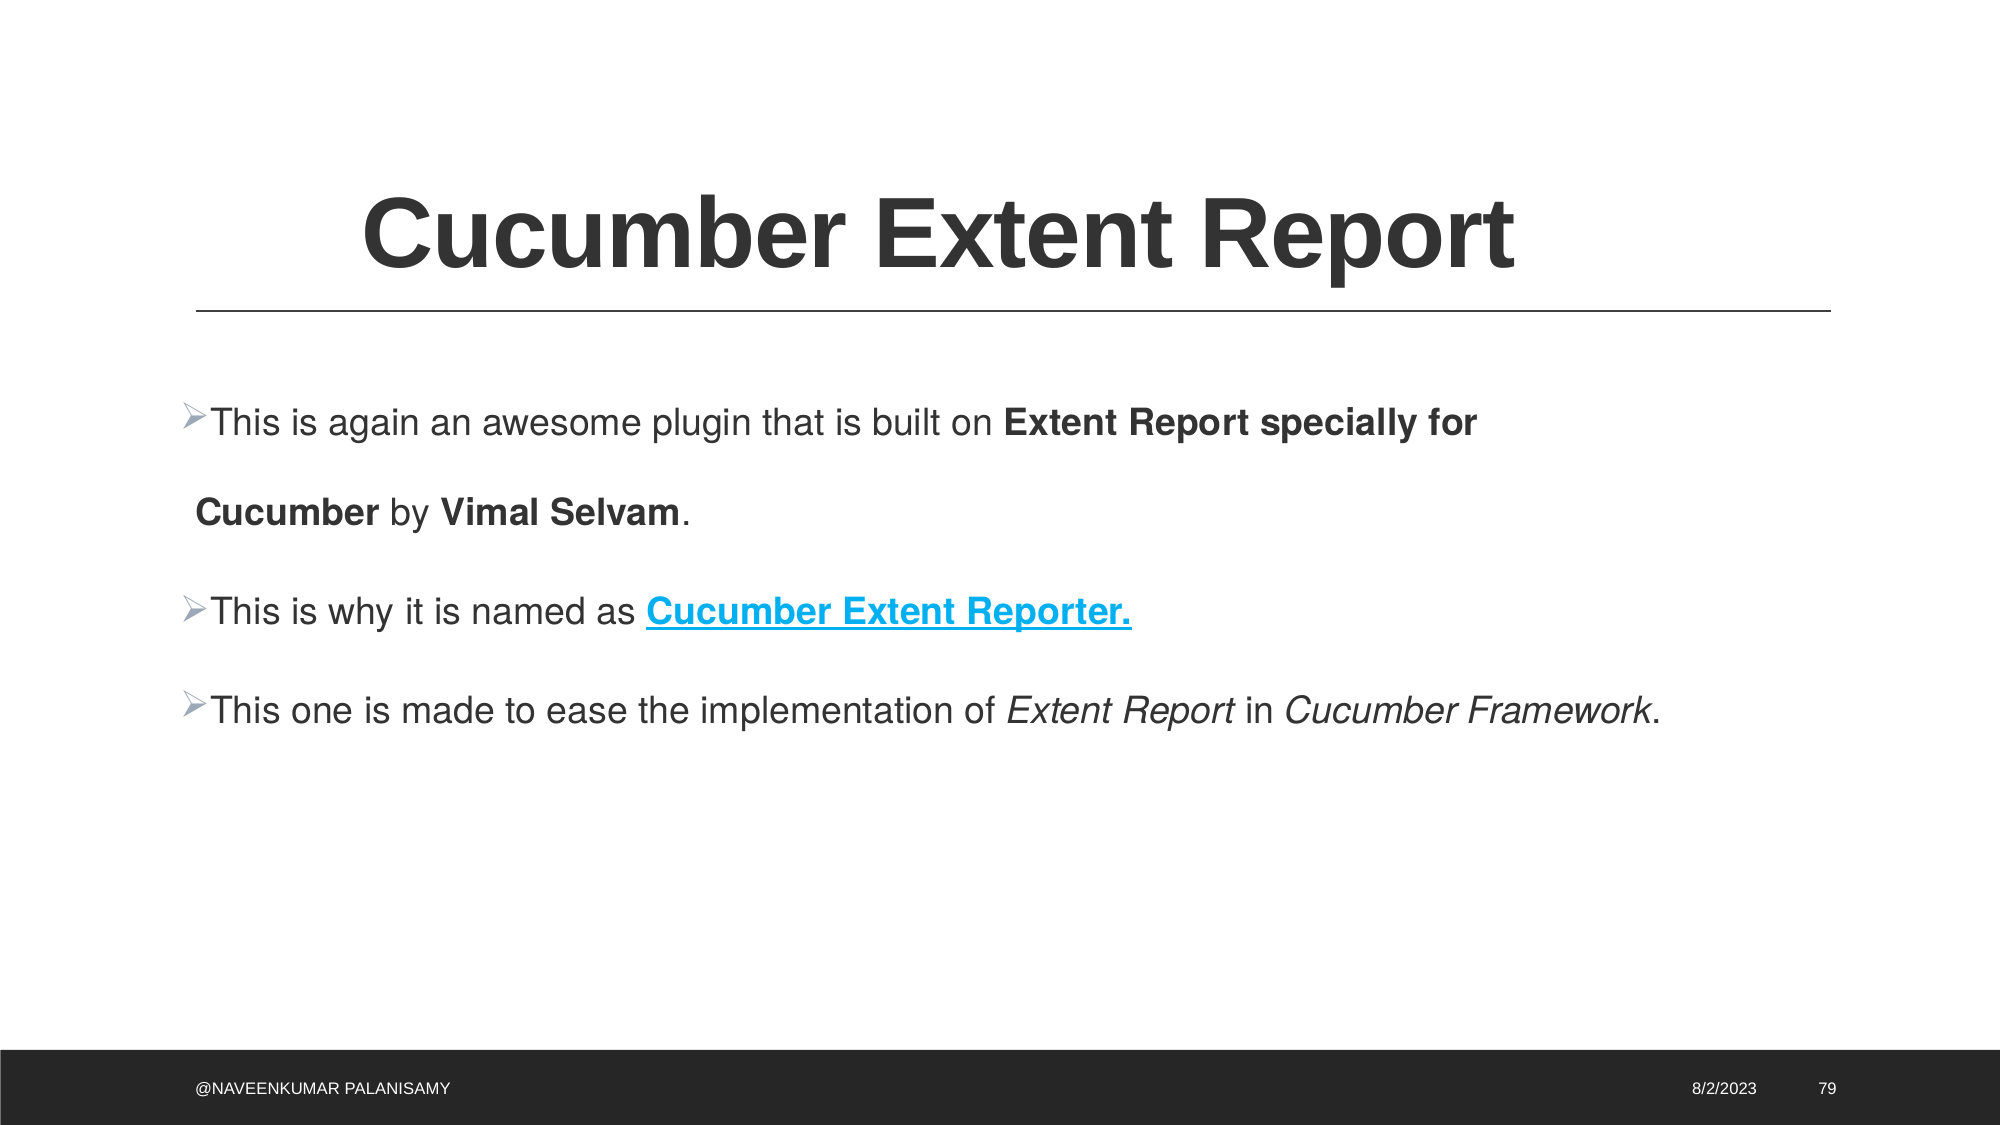

# Cucumber Extent Report
This is again an awesome plugin that is built on Extent Report specially for Cucumber by Vimal Selvam.
This is why it is named as Cucumber Extent Reporter.
This one is made to ease the implementation of Extent Report in Cucumber Framework.

@NAVEENKUMAR PALANISAMY
8/2/2023
79